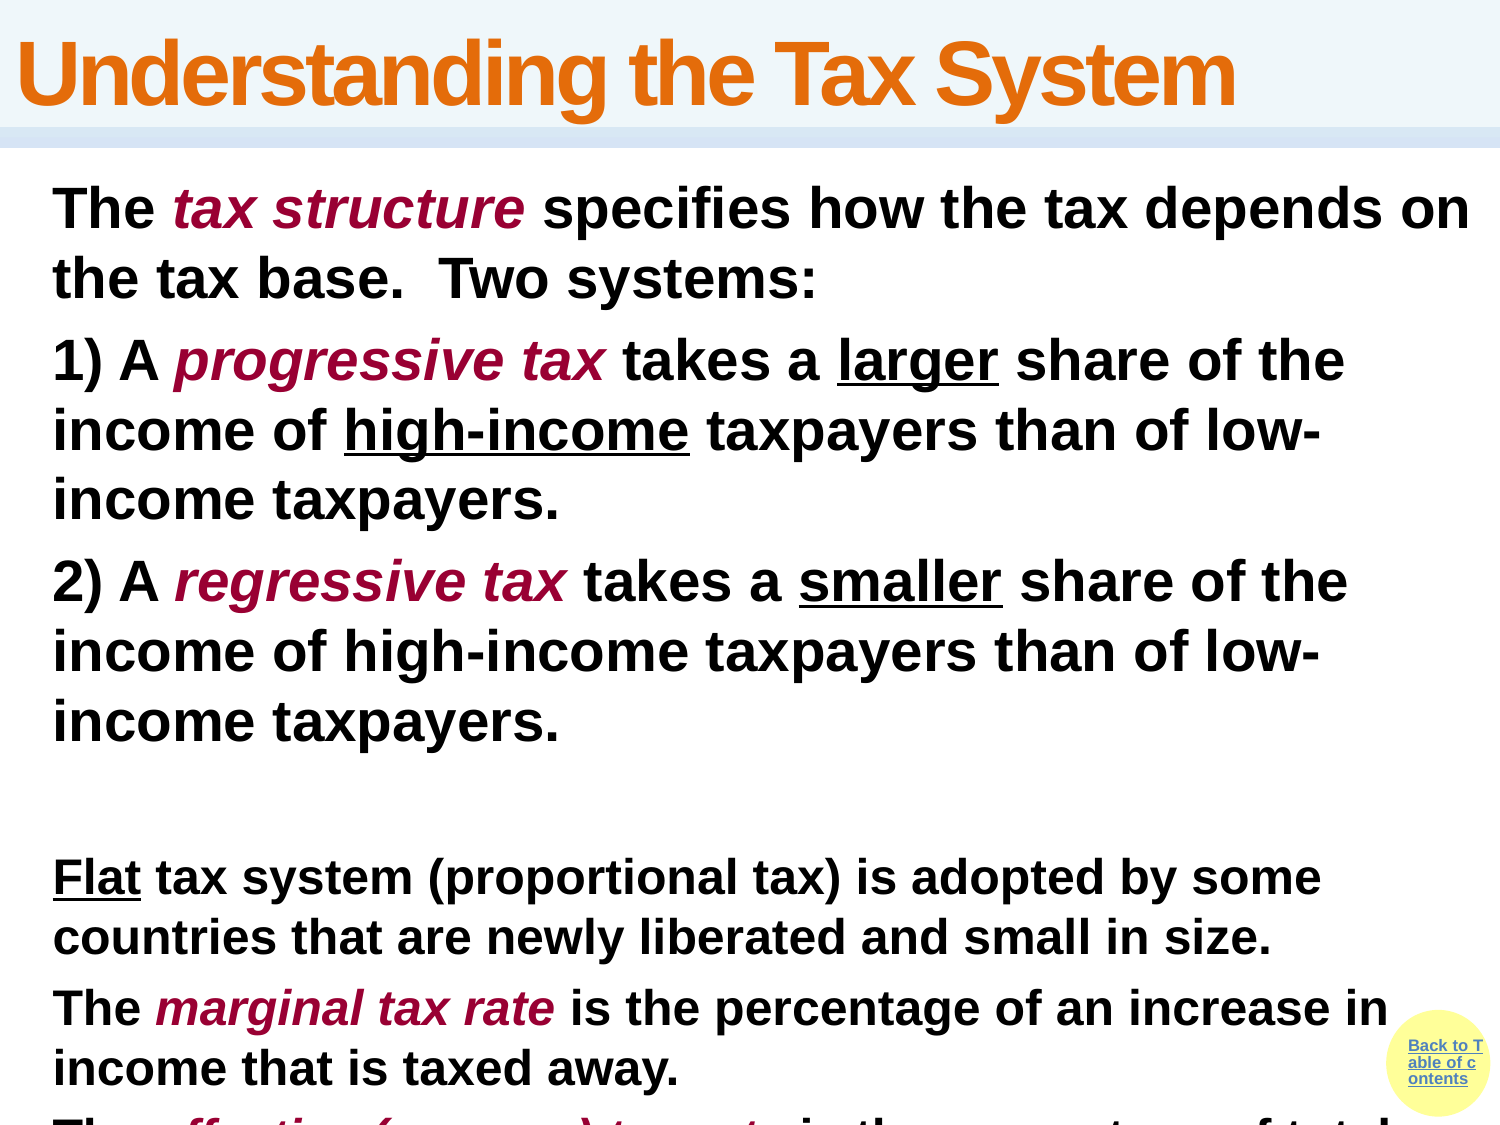

# Understanding the Tax System
The tax structure specifies how the tax depends on the tax base.  Two systems:
1) A progressive tax takes a larger share of the income of high-income taxpayers than of low-income taxpayers.
2) A regressive tax takes a smaller share of the income of high-income taxpayers than of low-income taxpayers.

Flat tax system (proportional tax) is adopted by some countries that are newly liberated and small in size.
The marginal tax rate is the percentage of an increase in income that is taxed away.
The effective (average) tax rate is the percentage of total tax owed as a portion of total income.